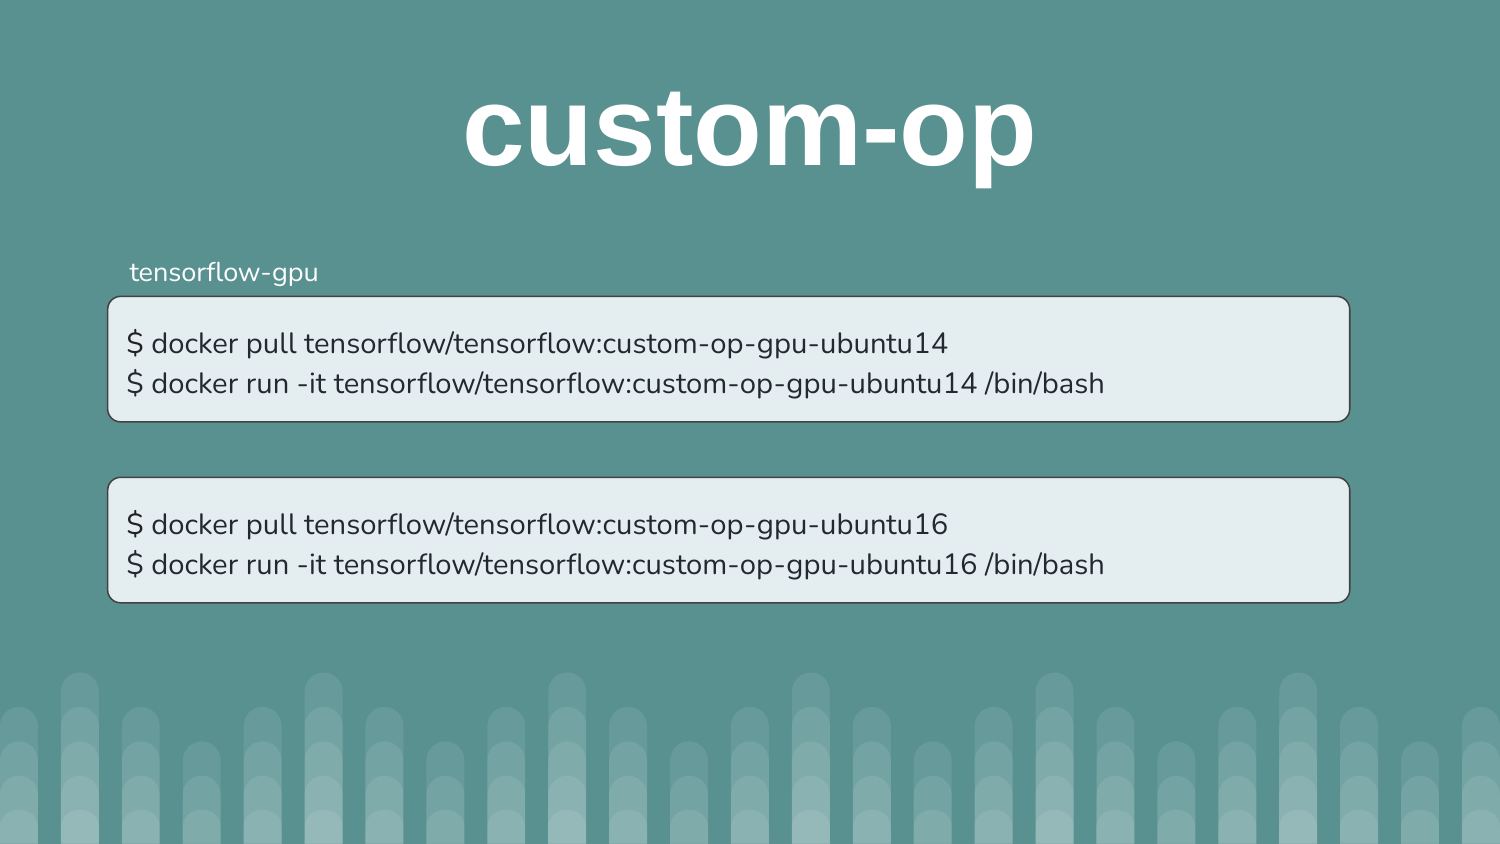

# custom-op
 tensorflow-gpu
$ docker pull tensorflow/tensorflow:custom-op-gpu-ubuntu14
$ docker run -it tensorflow/tensorflow:custom-op-gpu-ubuntu14 /bin/bash
$ docker pull tensorflow/tensorflow:custom-op-gpu-ubuntu16
$ docker run -it tensorflow/tensorflow:custom-op-gpu-ubuntu16 /bin/bash